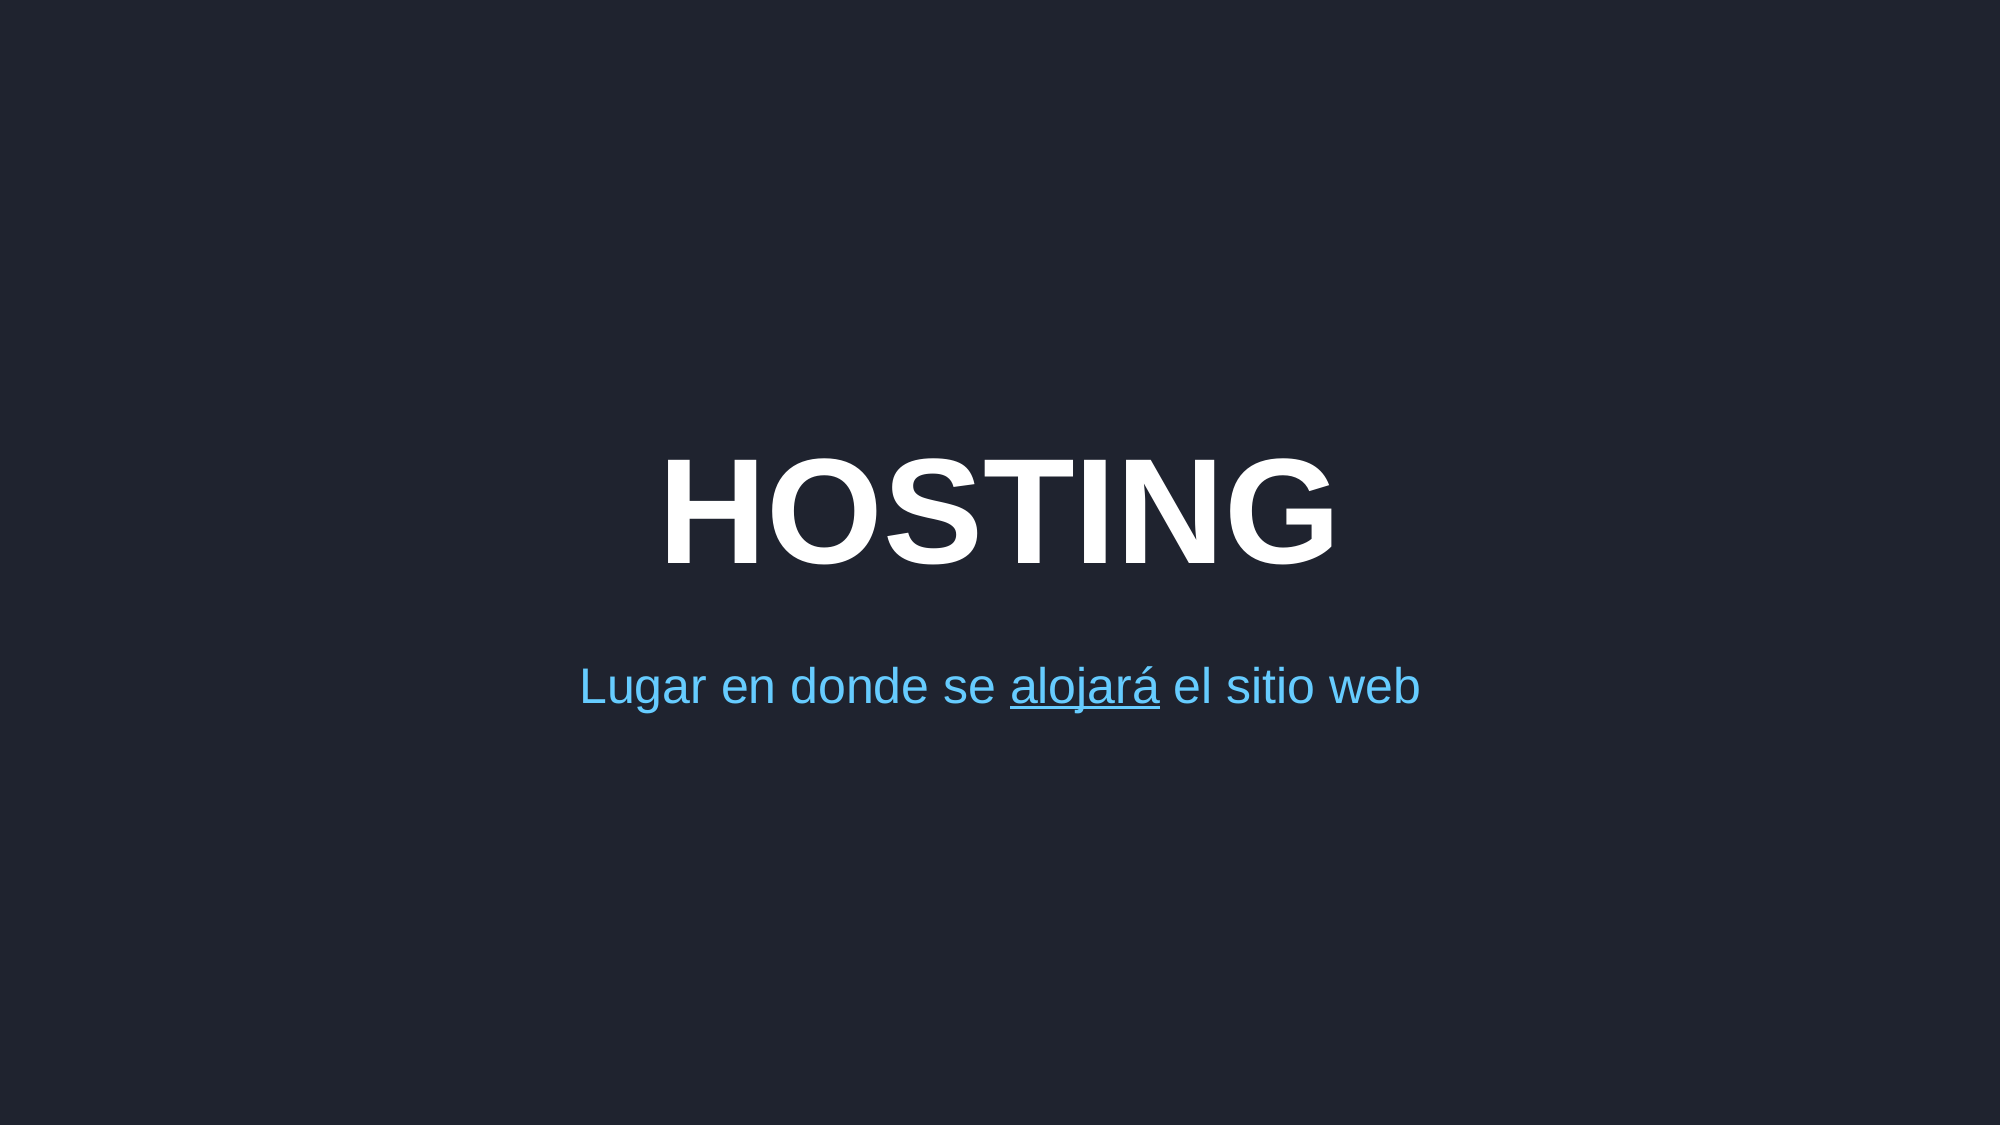

HOSTING

Lugar en donde se alojará el sitio web